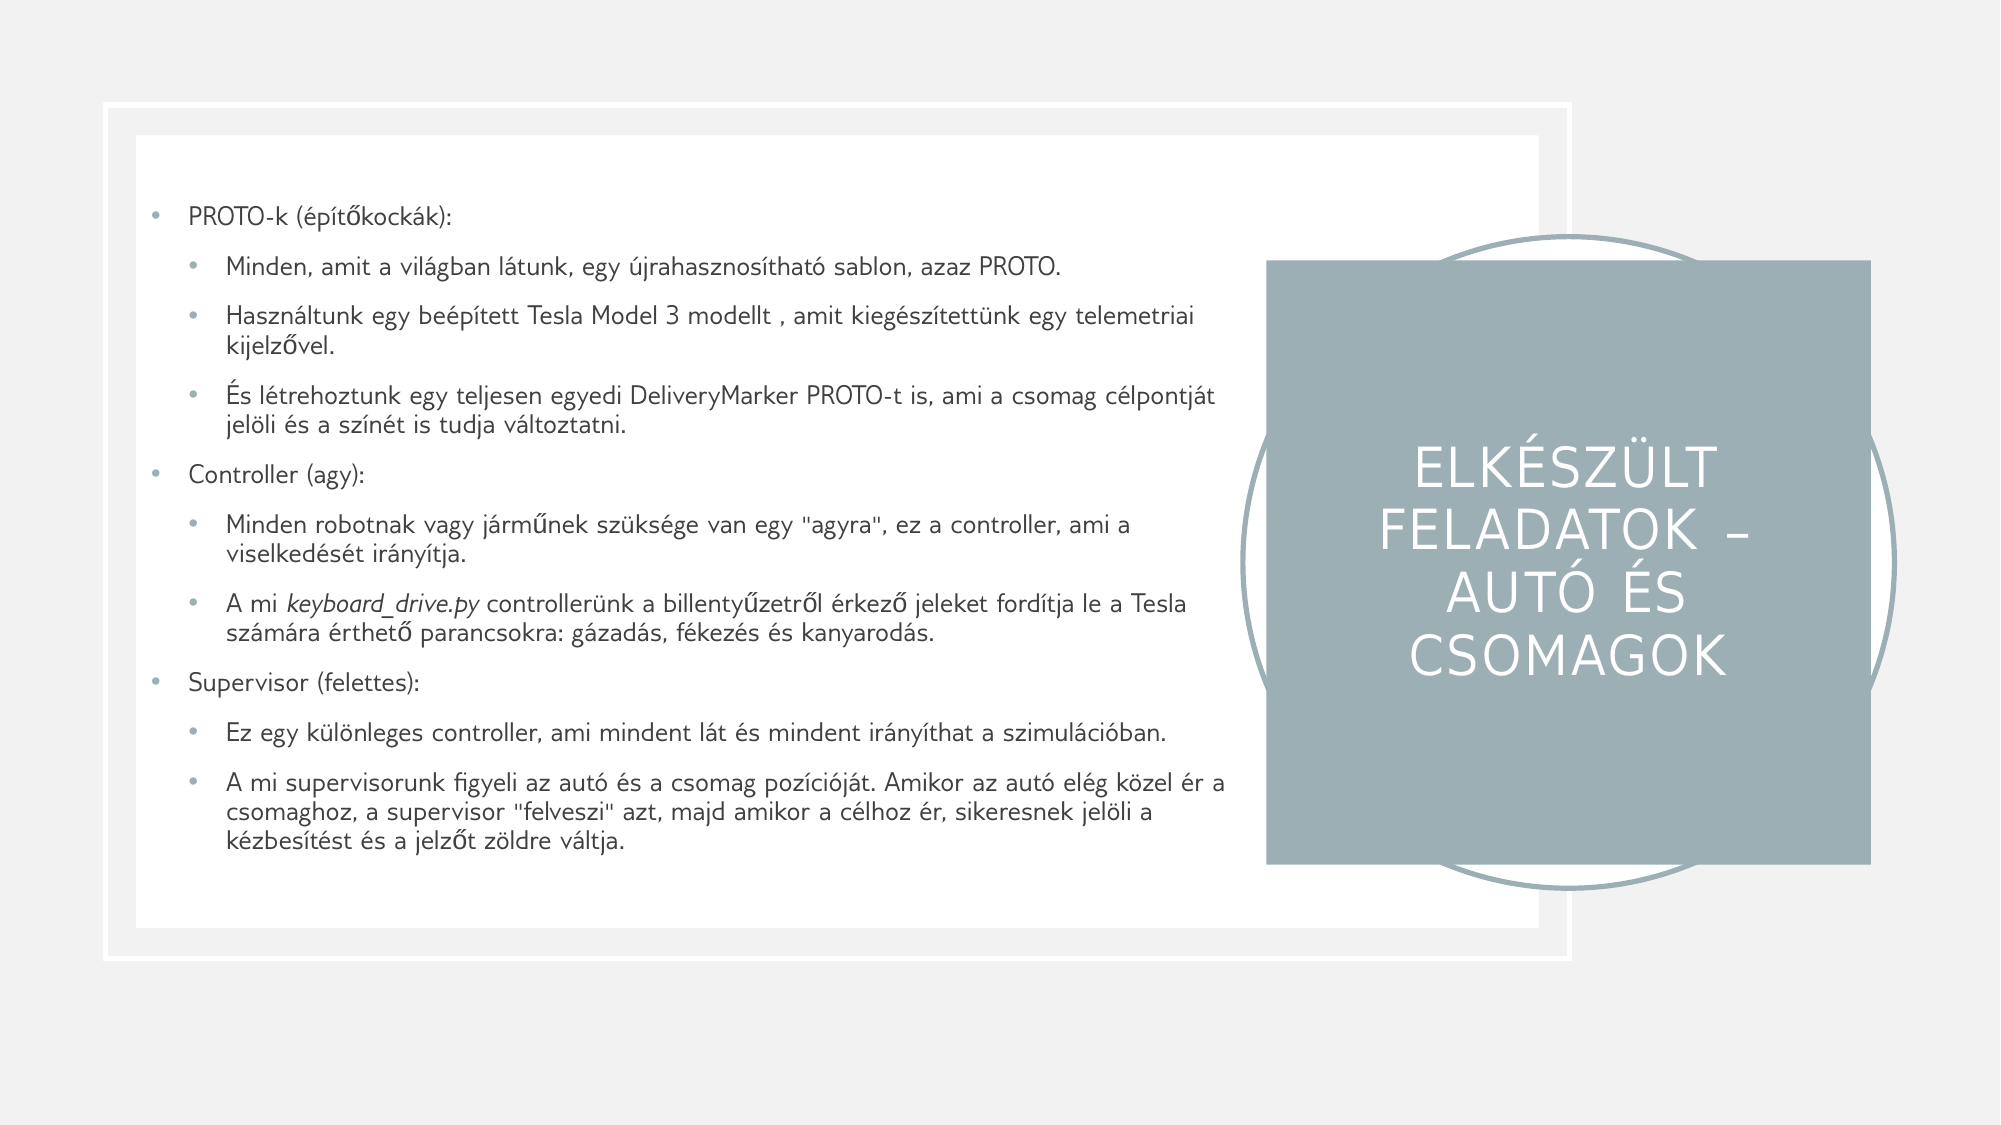

PROTO-k (építőkockák):
Minden, amit a világban látunk, egy újrahasznosítható sablon, azaz PROTO.
Használtunk egy beépített Tesla Model 3 modellt , amit kiegészítettünk egy telemetriai kijelzővel.
És létrehoztunk egy teljesen egyedi DeliveryMarker PROTO-t is, ami a csomag célpontját jelöli és a színét is tudja változtatni.
Controller (agy):
Minden robotnak vagy járműnek szüksége van egy "agyra", ez a controller, ami a viselkedését irányítja.
A mi keyboard_drive.py controllerünk a billentyűzetről érkező jeleket fordítja le a Tesla számára érthető parancsokra: gázadás, fékezés és kanyarodás.
Supervisor (felettes):
Ez egy különleges controller, ami mindent lát és mindent irányíthat a szimulációban.
A mi supervisorunk figyeli az autó és a csomag pozícióját. Amikor az autó elég közel ér a csomaghoz, a supervisor "felveszi" azt, majd amikor a célhoz ér, sikeresnek jelöli a kézbesítést és a jelzőt zöldre váltja.

# Elkészült feladatok – Autó és csomagok